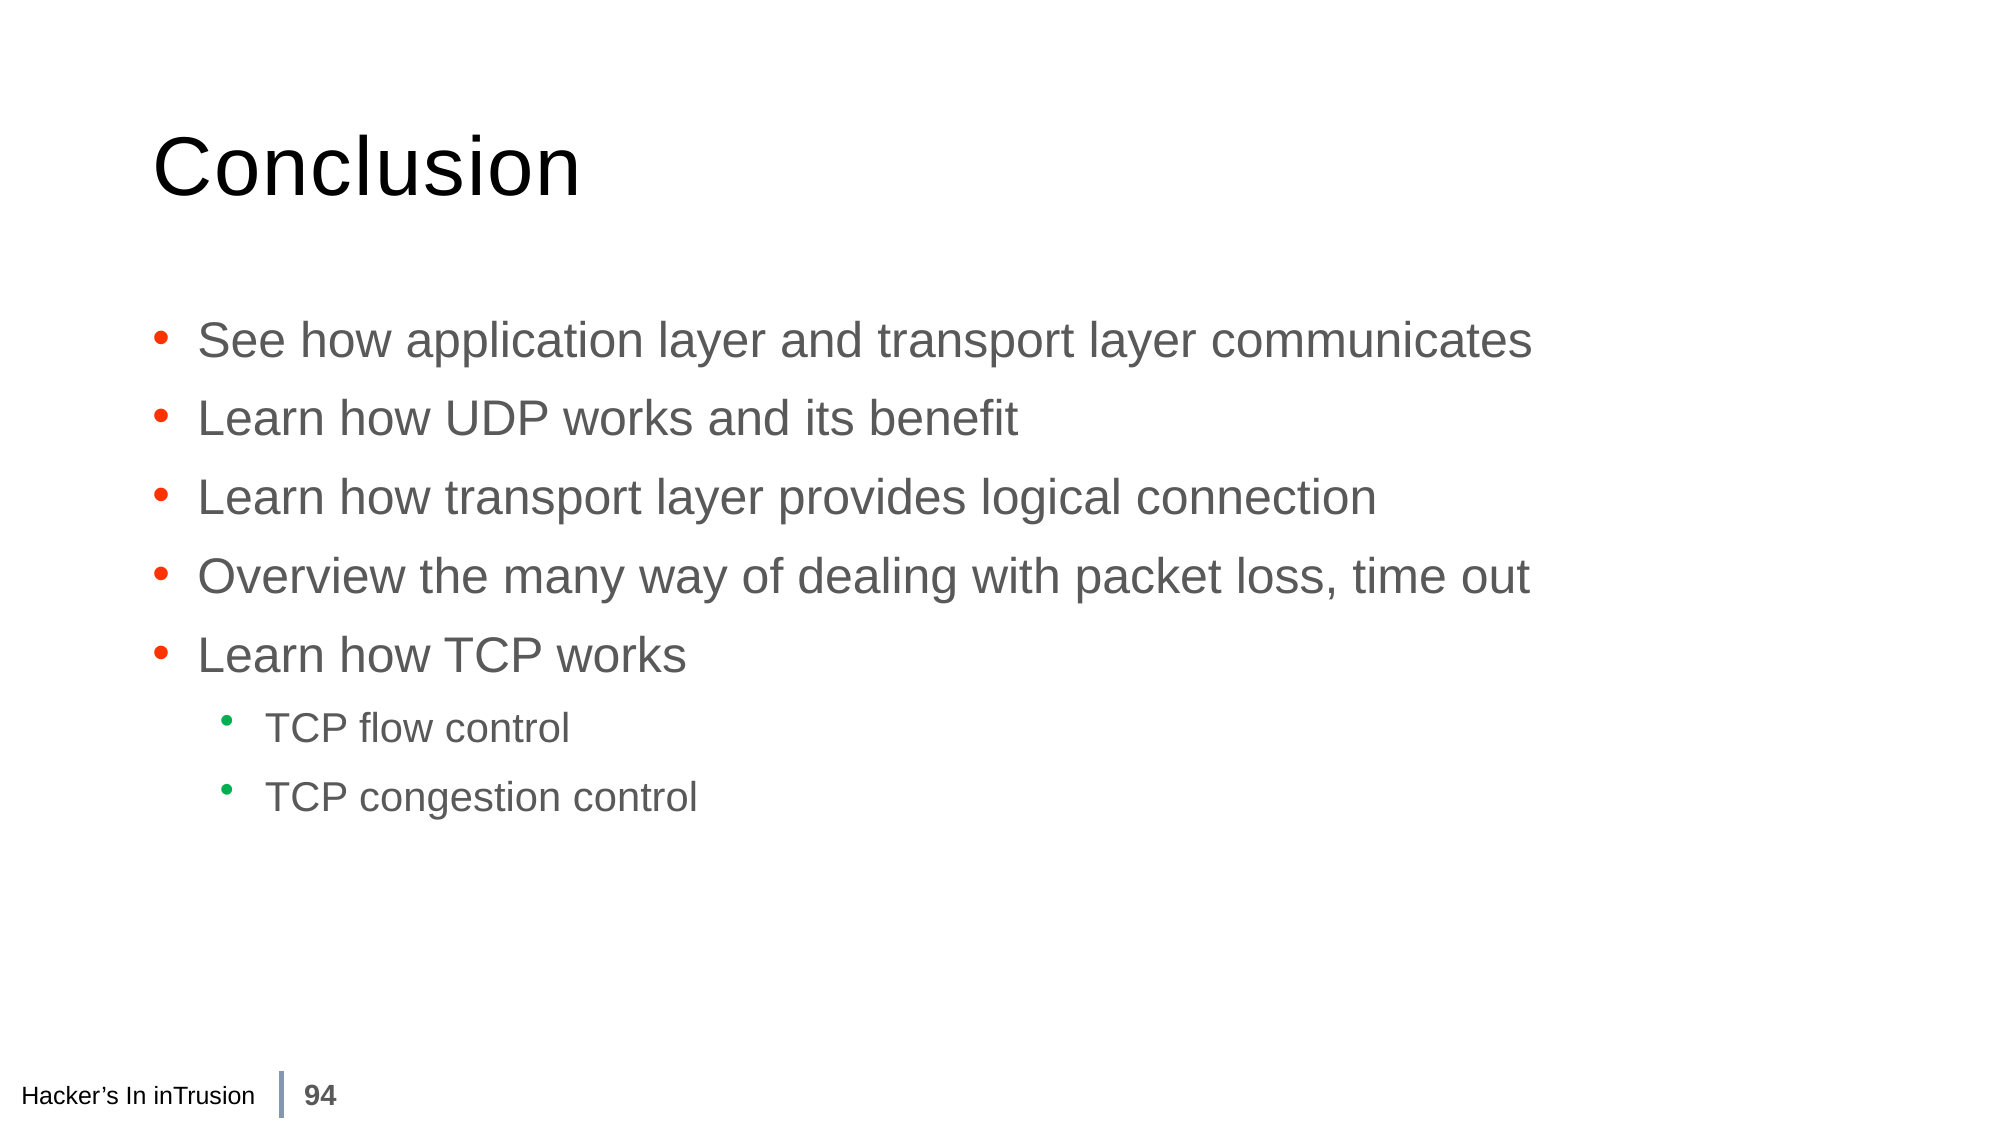

# Conclusion
See how application layer and transport layer communicates
Learn how UDP works and its benefit
Learn how transport layer provides logical connection
Overview the many way of dealing with packet loss, time out
Learn how TCP works
TCP flow control
TCP congestion control